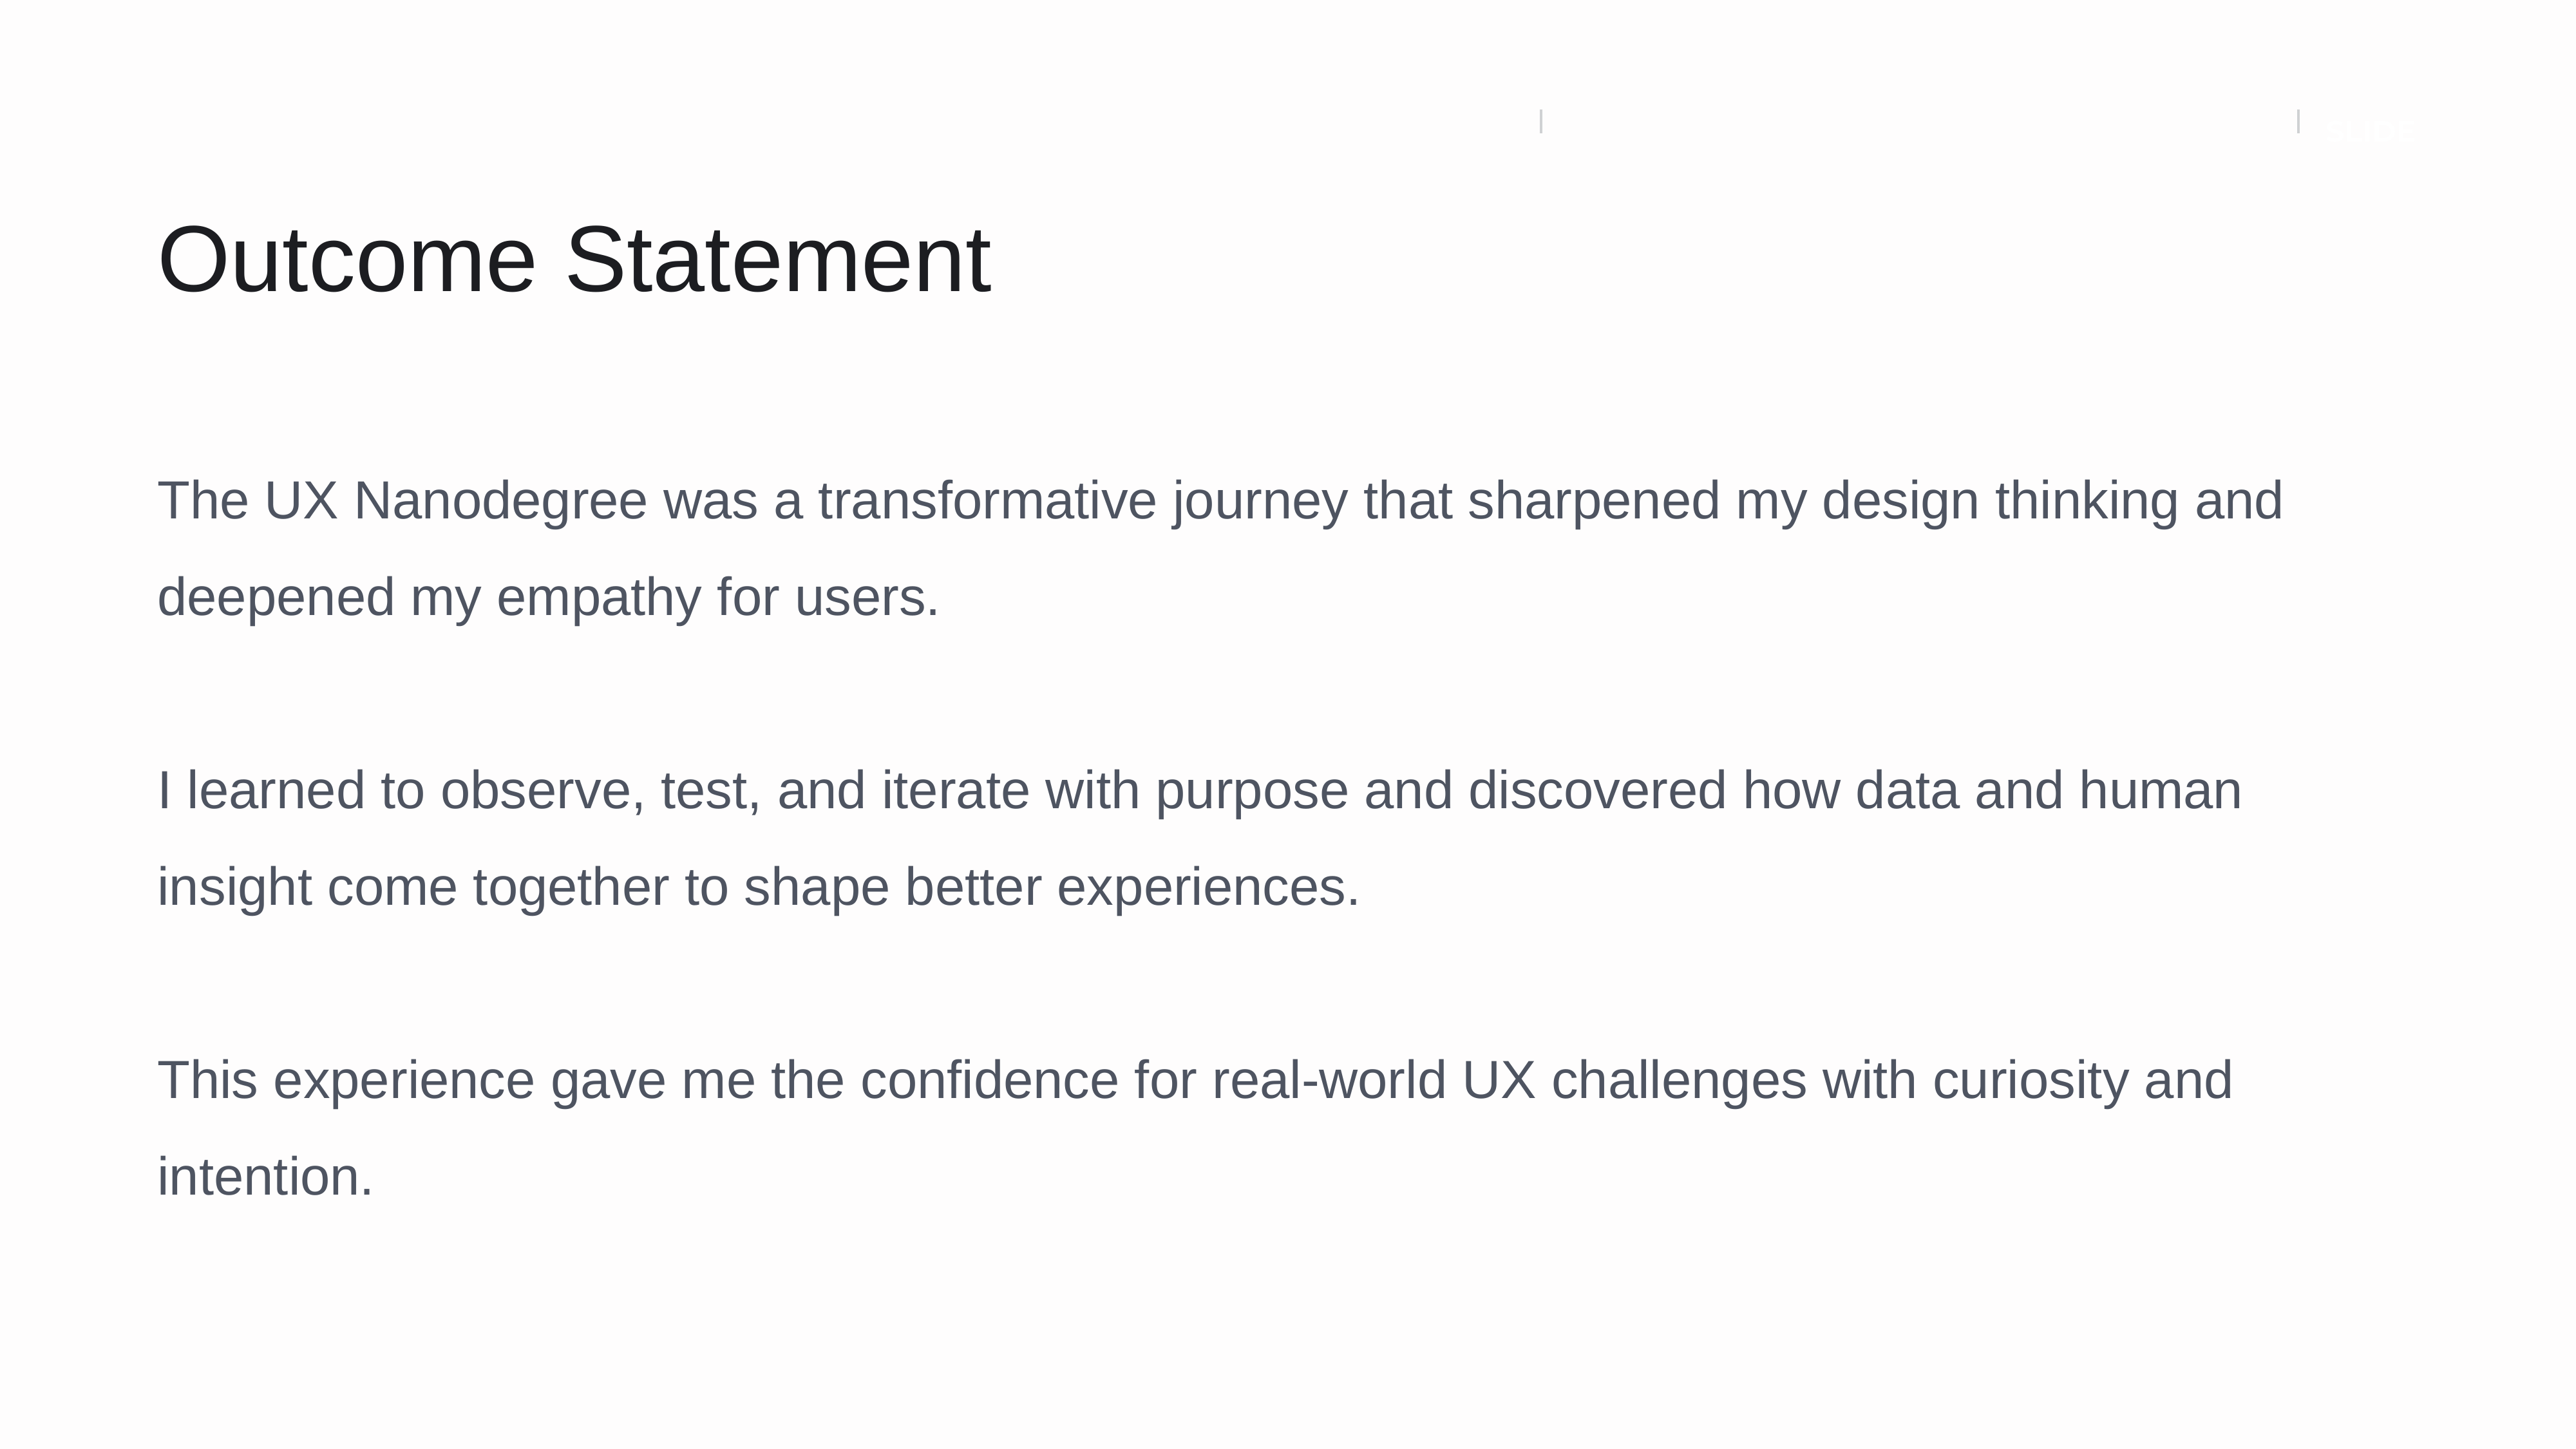

# Outcome Statement
The UX Nanodegree was a transformative journey that sharpened my design thinking and deepened my empathy for users.

I learned to observe, test, and iterate with purpose and discovered how data and human insight come together to shape better experiences.

This experience gave me the confidence for real-world UX challenges with curiosity and intention.